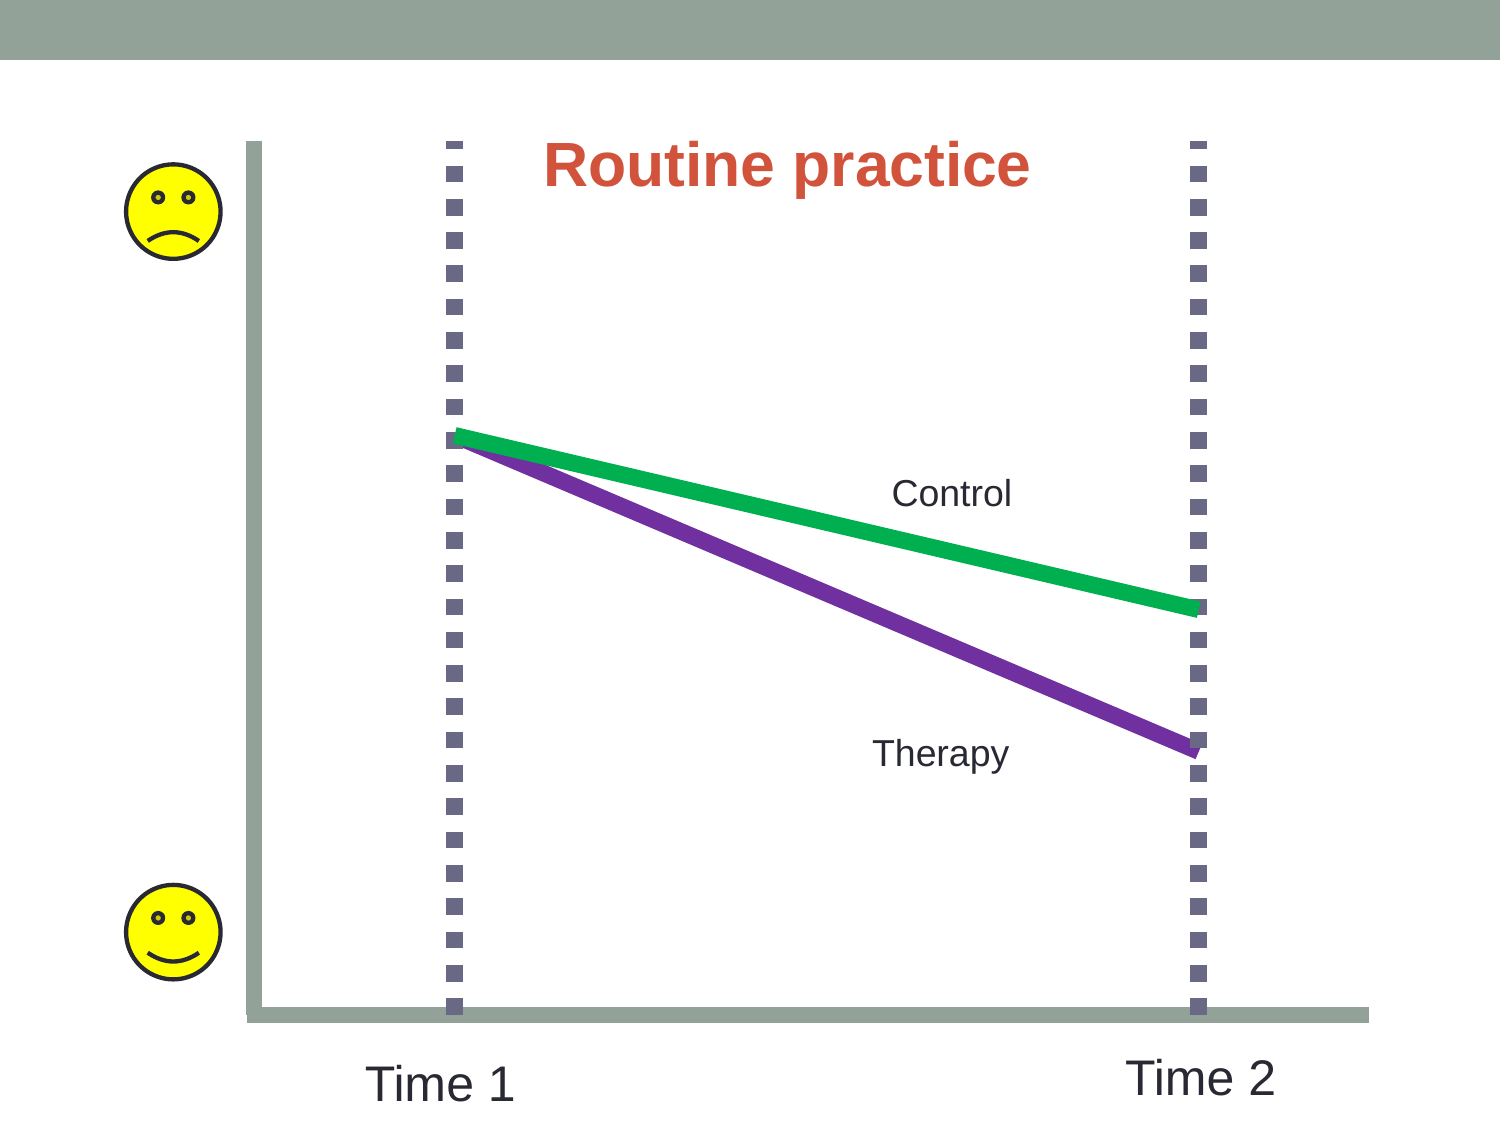

Routine practice

Control
Therapy

Time 2
Time 1